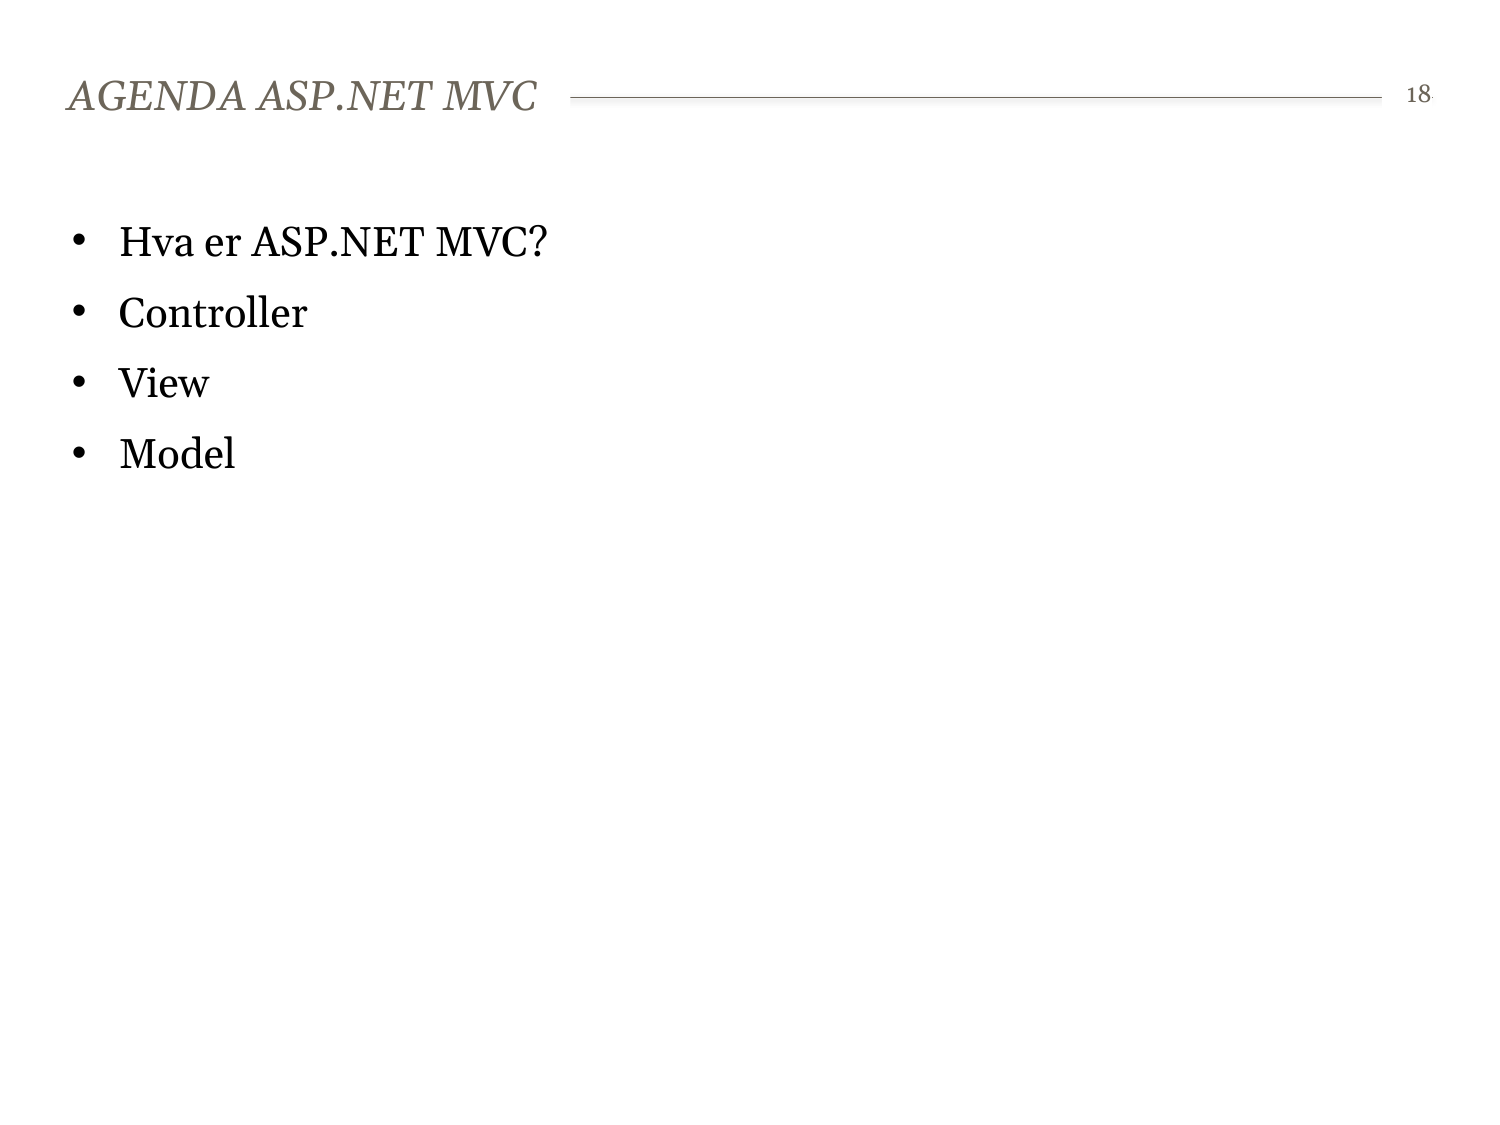

# Agenda ASP.NET MVC
18
Hva er ASP.NET MVC?
Controller
View
Model